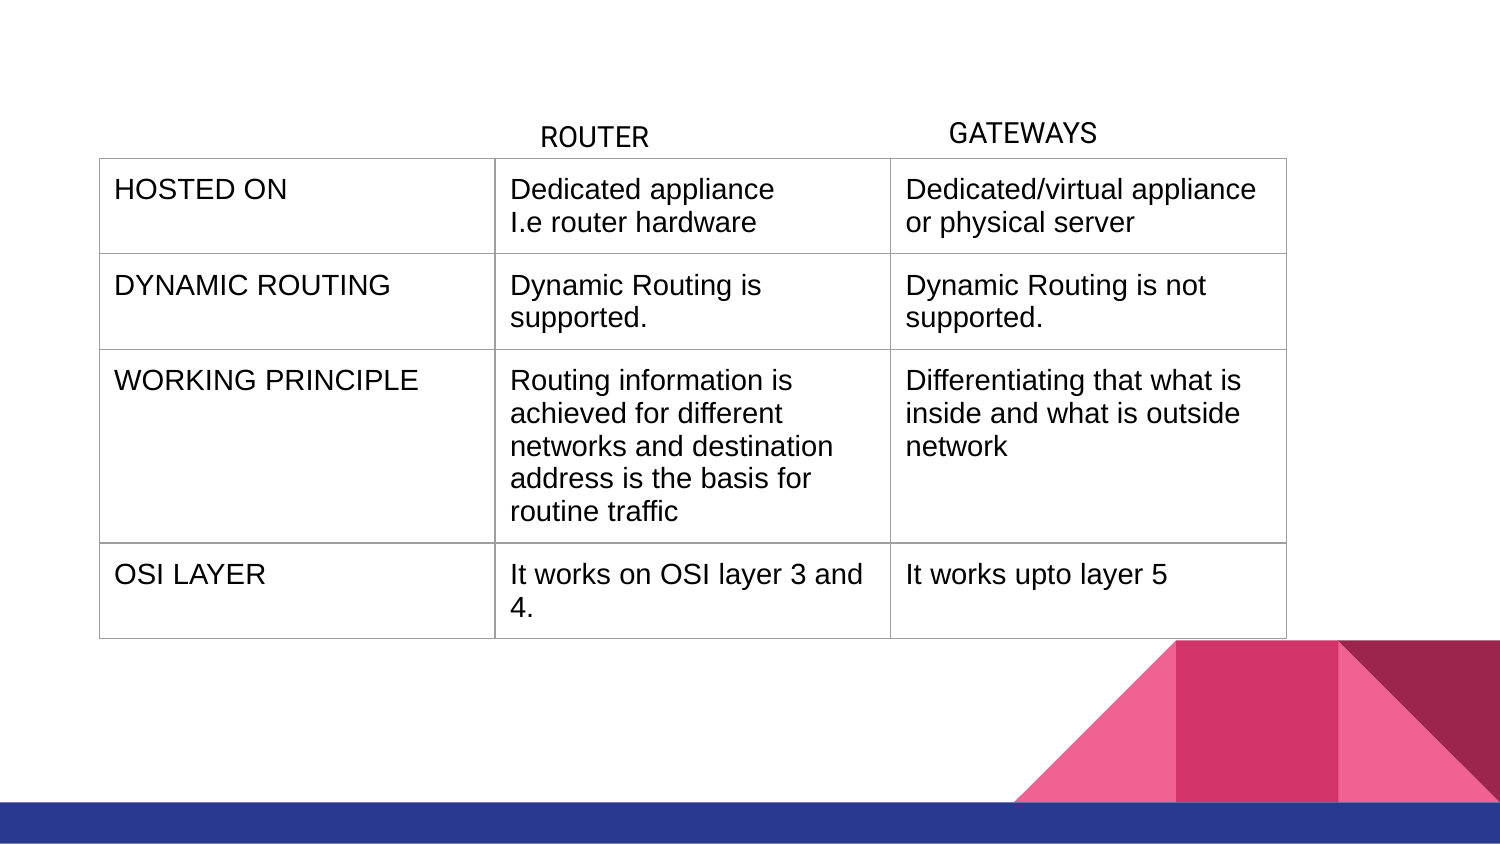

ROUTER
GATEWAYS
| HOSTED ON | Dedicated appliance I.e router hardware | Dedicated/virtual appliance or physical server |
| --- | --- | --- |
| DYNAMIC ROUTING | Dynamic Routing is supported. | Dynamic Routing is not supported. |
| WORKING PRINCIPLE | Routing information is achieved for different networks and destination address is the basis for routine traffic | Differentiating that what is inside and what is outside network |
| OSI LAYER | It works on OSI layer 3 and 4. | It works upto layer 5 |